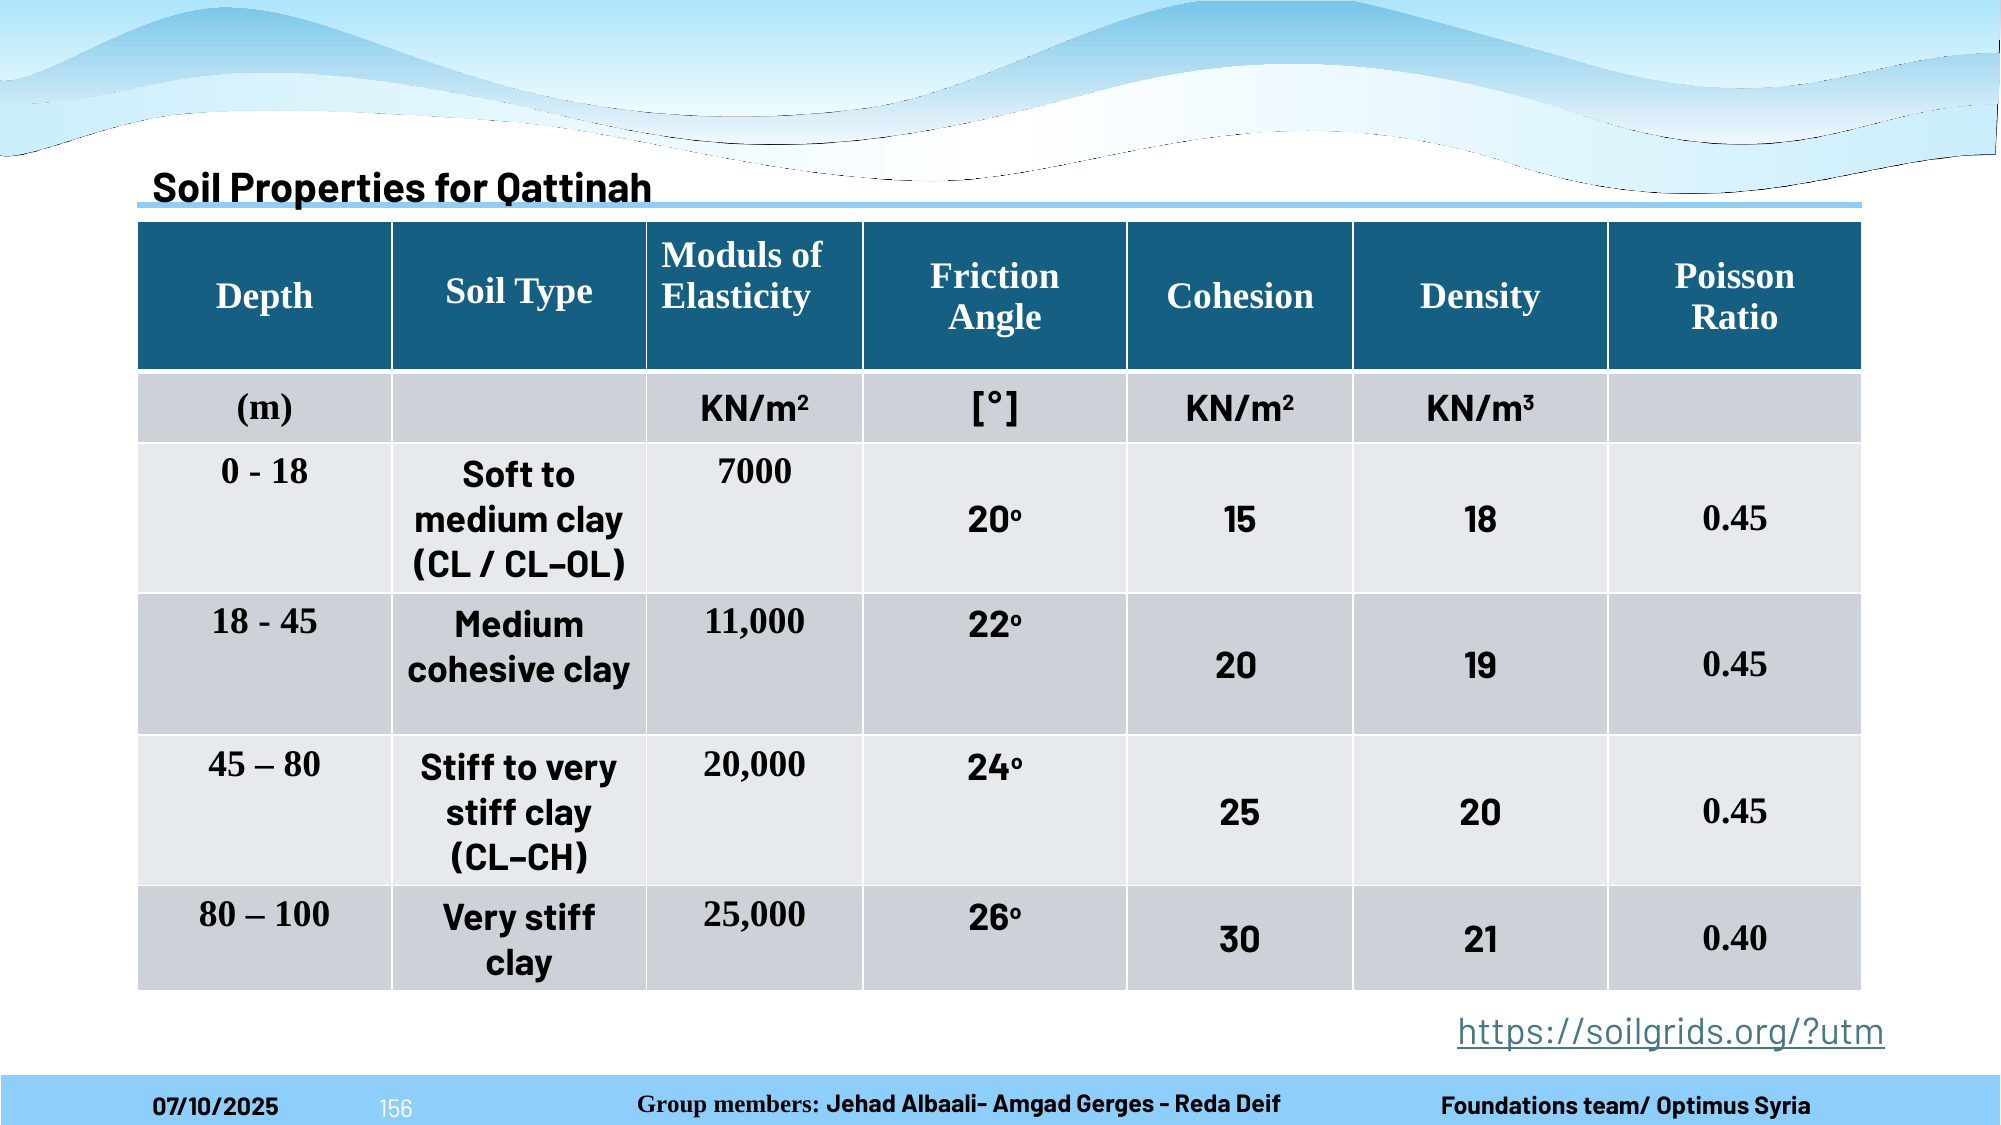

# Soil Properties for Qattinah
| Depth | Soil Type | Moduls of Elasticity | Friction Angle | Cohesion | Density | Poisson Ratio |
| --- | --- | --- | --- | --- | --- | --- |
| (m) |  | KN/m2 | [°] | KN/m2 | KN/m3 |  |
| 0 - 18 | Soft to medium clay (CL / CL–OL) | 7000 | 20o | 15 | 18 | 0.45 |
| 18 - 45 | Medium cohesive clay | 11,000 | 22o | 20 | 19 | 0.45 |
| 45 – 80 | Stiff to very stiff clay (CL–CH) | 20,000 | 24o | 25 | 20 | 0.45 |
| 80 – 100 | Very stiff clay | 25,000 | 26o | 30 | 21 | 0.40 |
https://soilgrids.org/?utm
Foundations team/ Optimus Syria
07/10/2025
156
Group members: Jehad Albaali- Amgad Gerges - Reda Deif